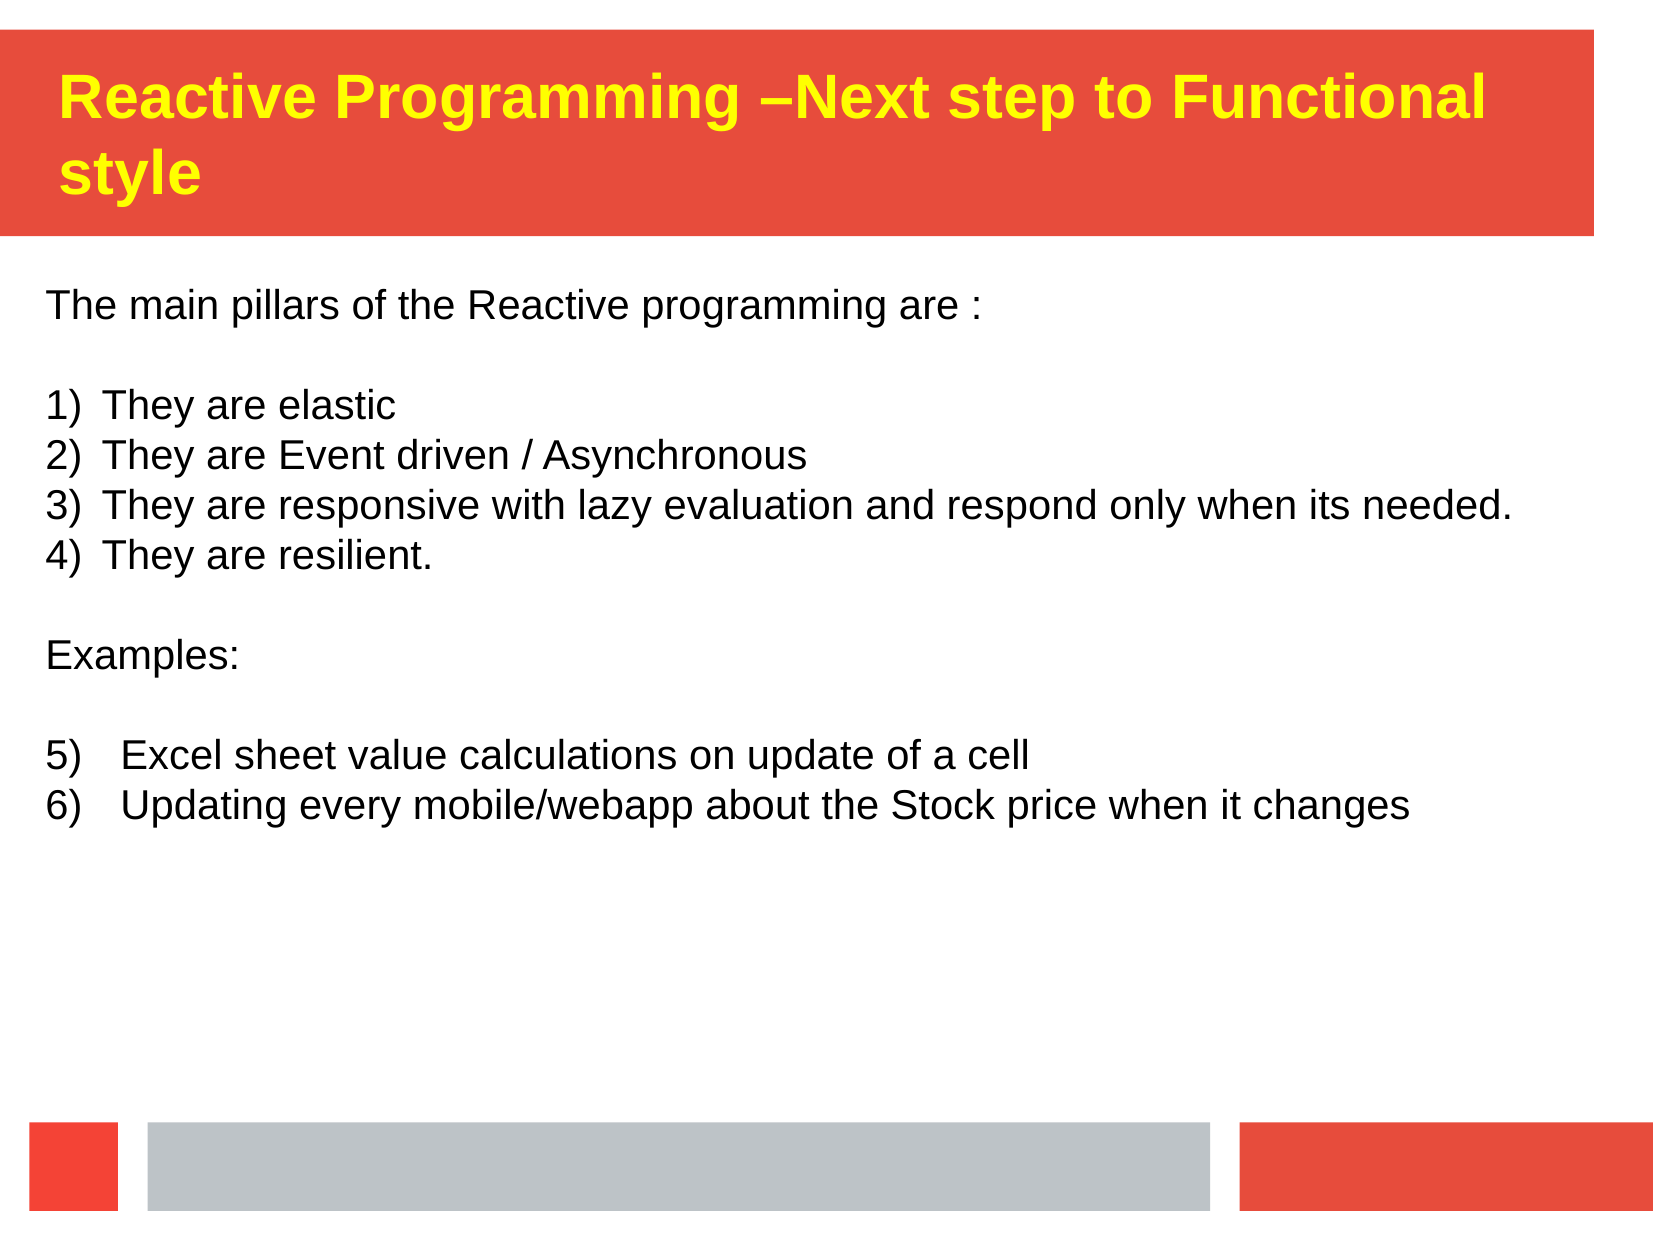

Reactive Programming –Next step to Functional style
The main pillars of the Reactive programming are :

They are elastic
They are Event driven / Asynchronous
They are responsive with lazy evaluation and respond only when its needed.
They are resilient.

Examples:

Excel sheet value calculations on update of a cell
Updating every mobile/webapp about the Stock price when it changes